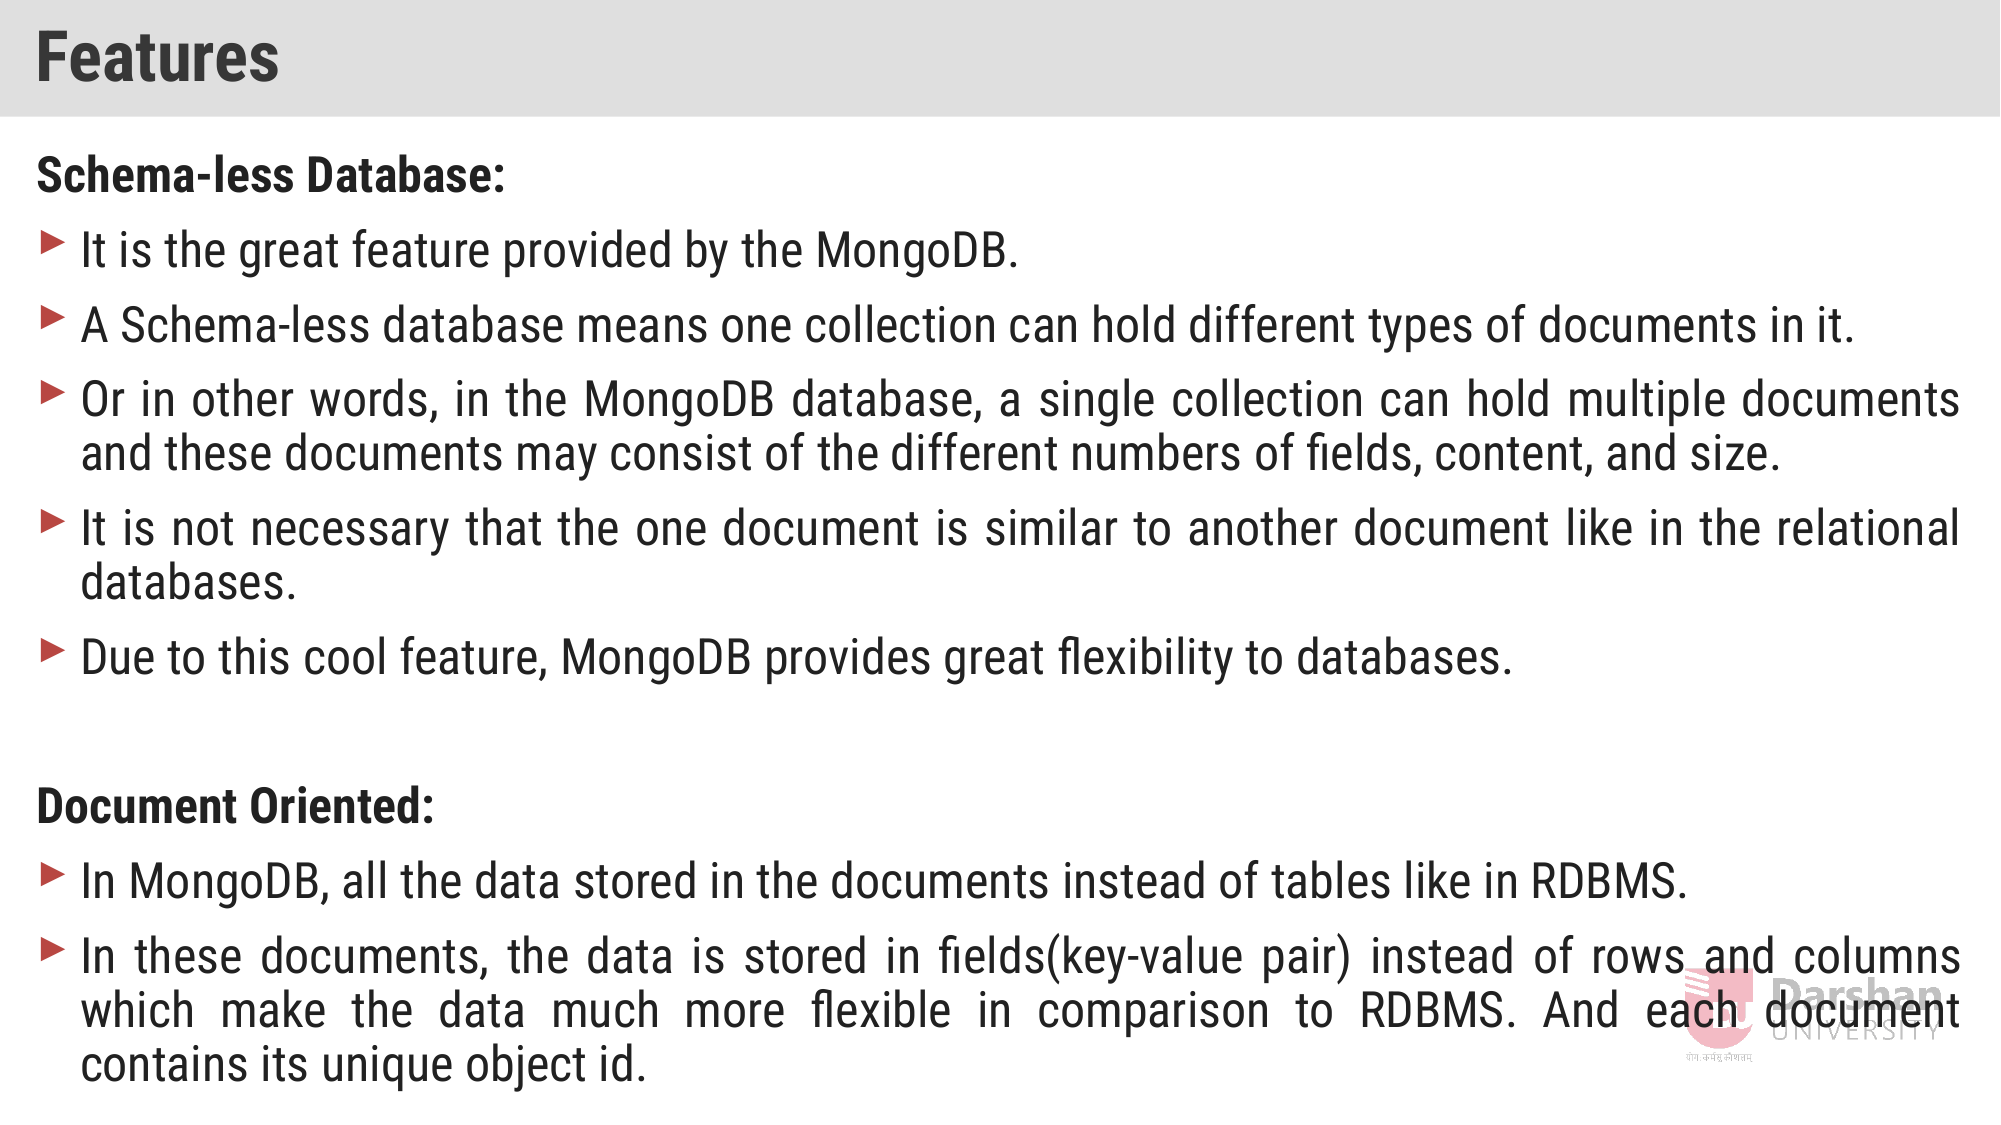

# Features
Schema-less Database:
It is the great feature provided by the MongoDB.
A Schema-less database means one collection can hold different types of documents in it.
Or in other words, in the MongoDB database, a single collection can hold multiple documents and these documents may consist of the different numbers of fields, content, and size.
It is not necessary that the one document is similar to another document like in the relational databases.
Due to this cool feature, MongoDB provides great flexibility to databases.

Document Oriented:
In MongoDB, all the data stored in the documents instead of tables like in RDBMS.
In these documents, the data is stored in fields(key-value pair) instead of rows and columns which make the data much more flexible in comparison to RDBMS. And each document contains its unique object id.